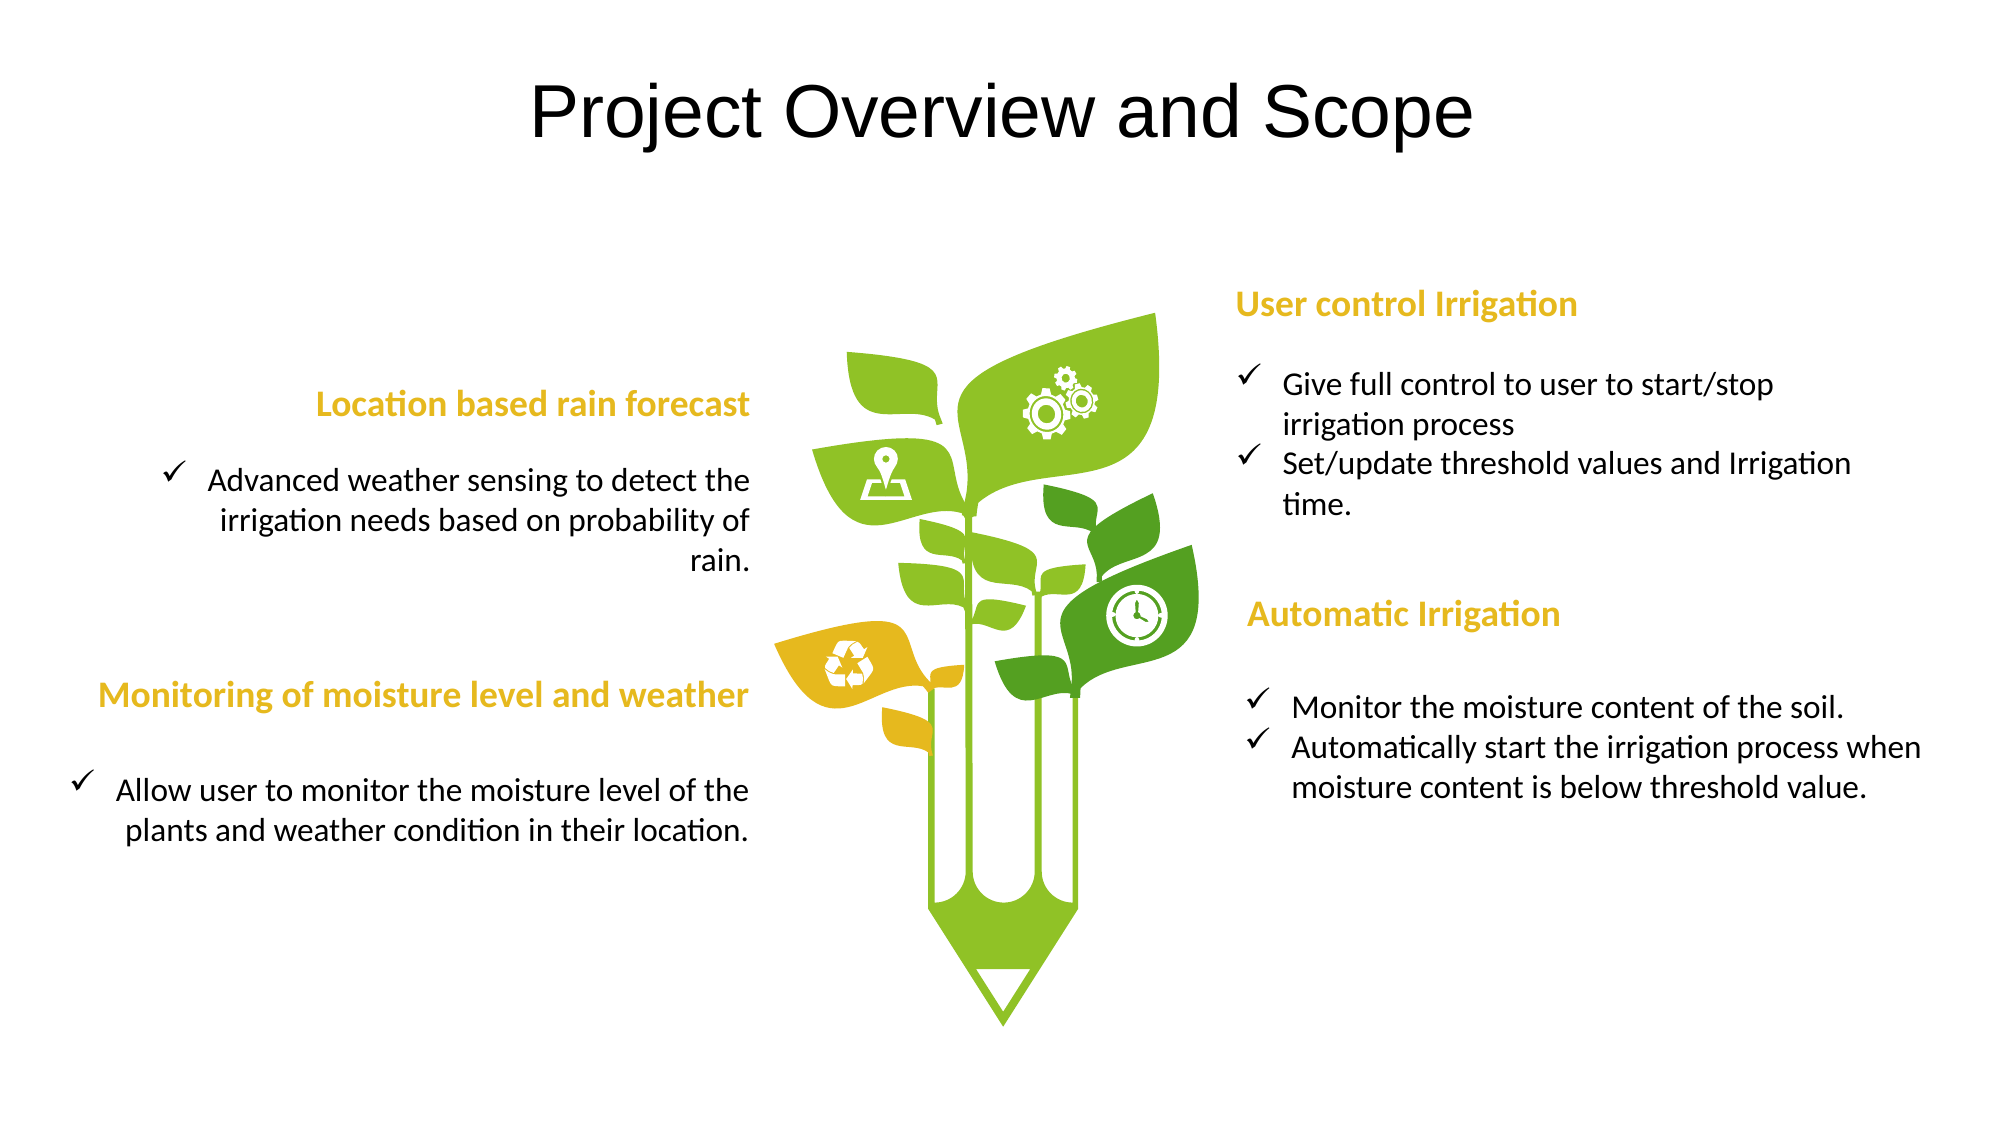

Project Overview and Scope
User control Irrigation
Give full control to user to start/stop irrigation process
Set/update threshold values and Irrigation time.

Location based rain forecast
Advanced weather sensing to detect the irrigation needs based on probability of rain.

Automatic Irrigation
Monitor the moisture content of the soil.
Automatically start the irrigation process when moisture content is below threshold value.

Monitoring of moisture level and weather
Allow user to monitor the moisture level of the plants and weather condition in their location.